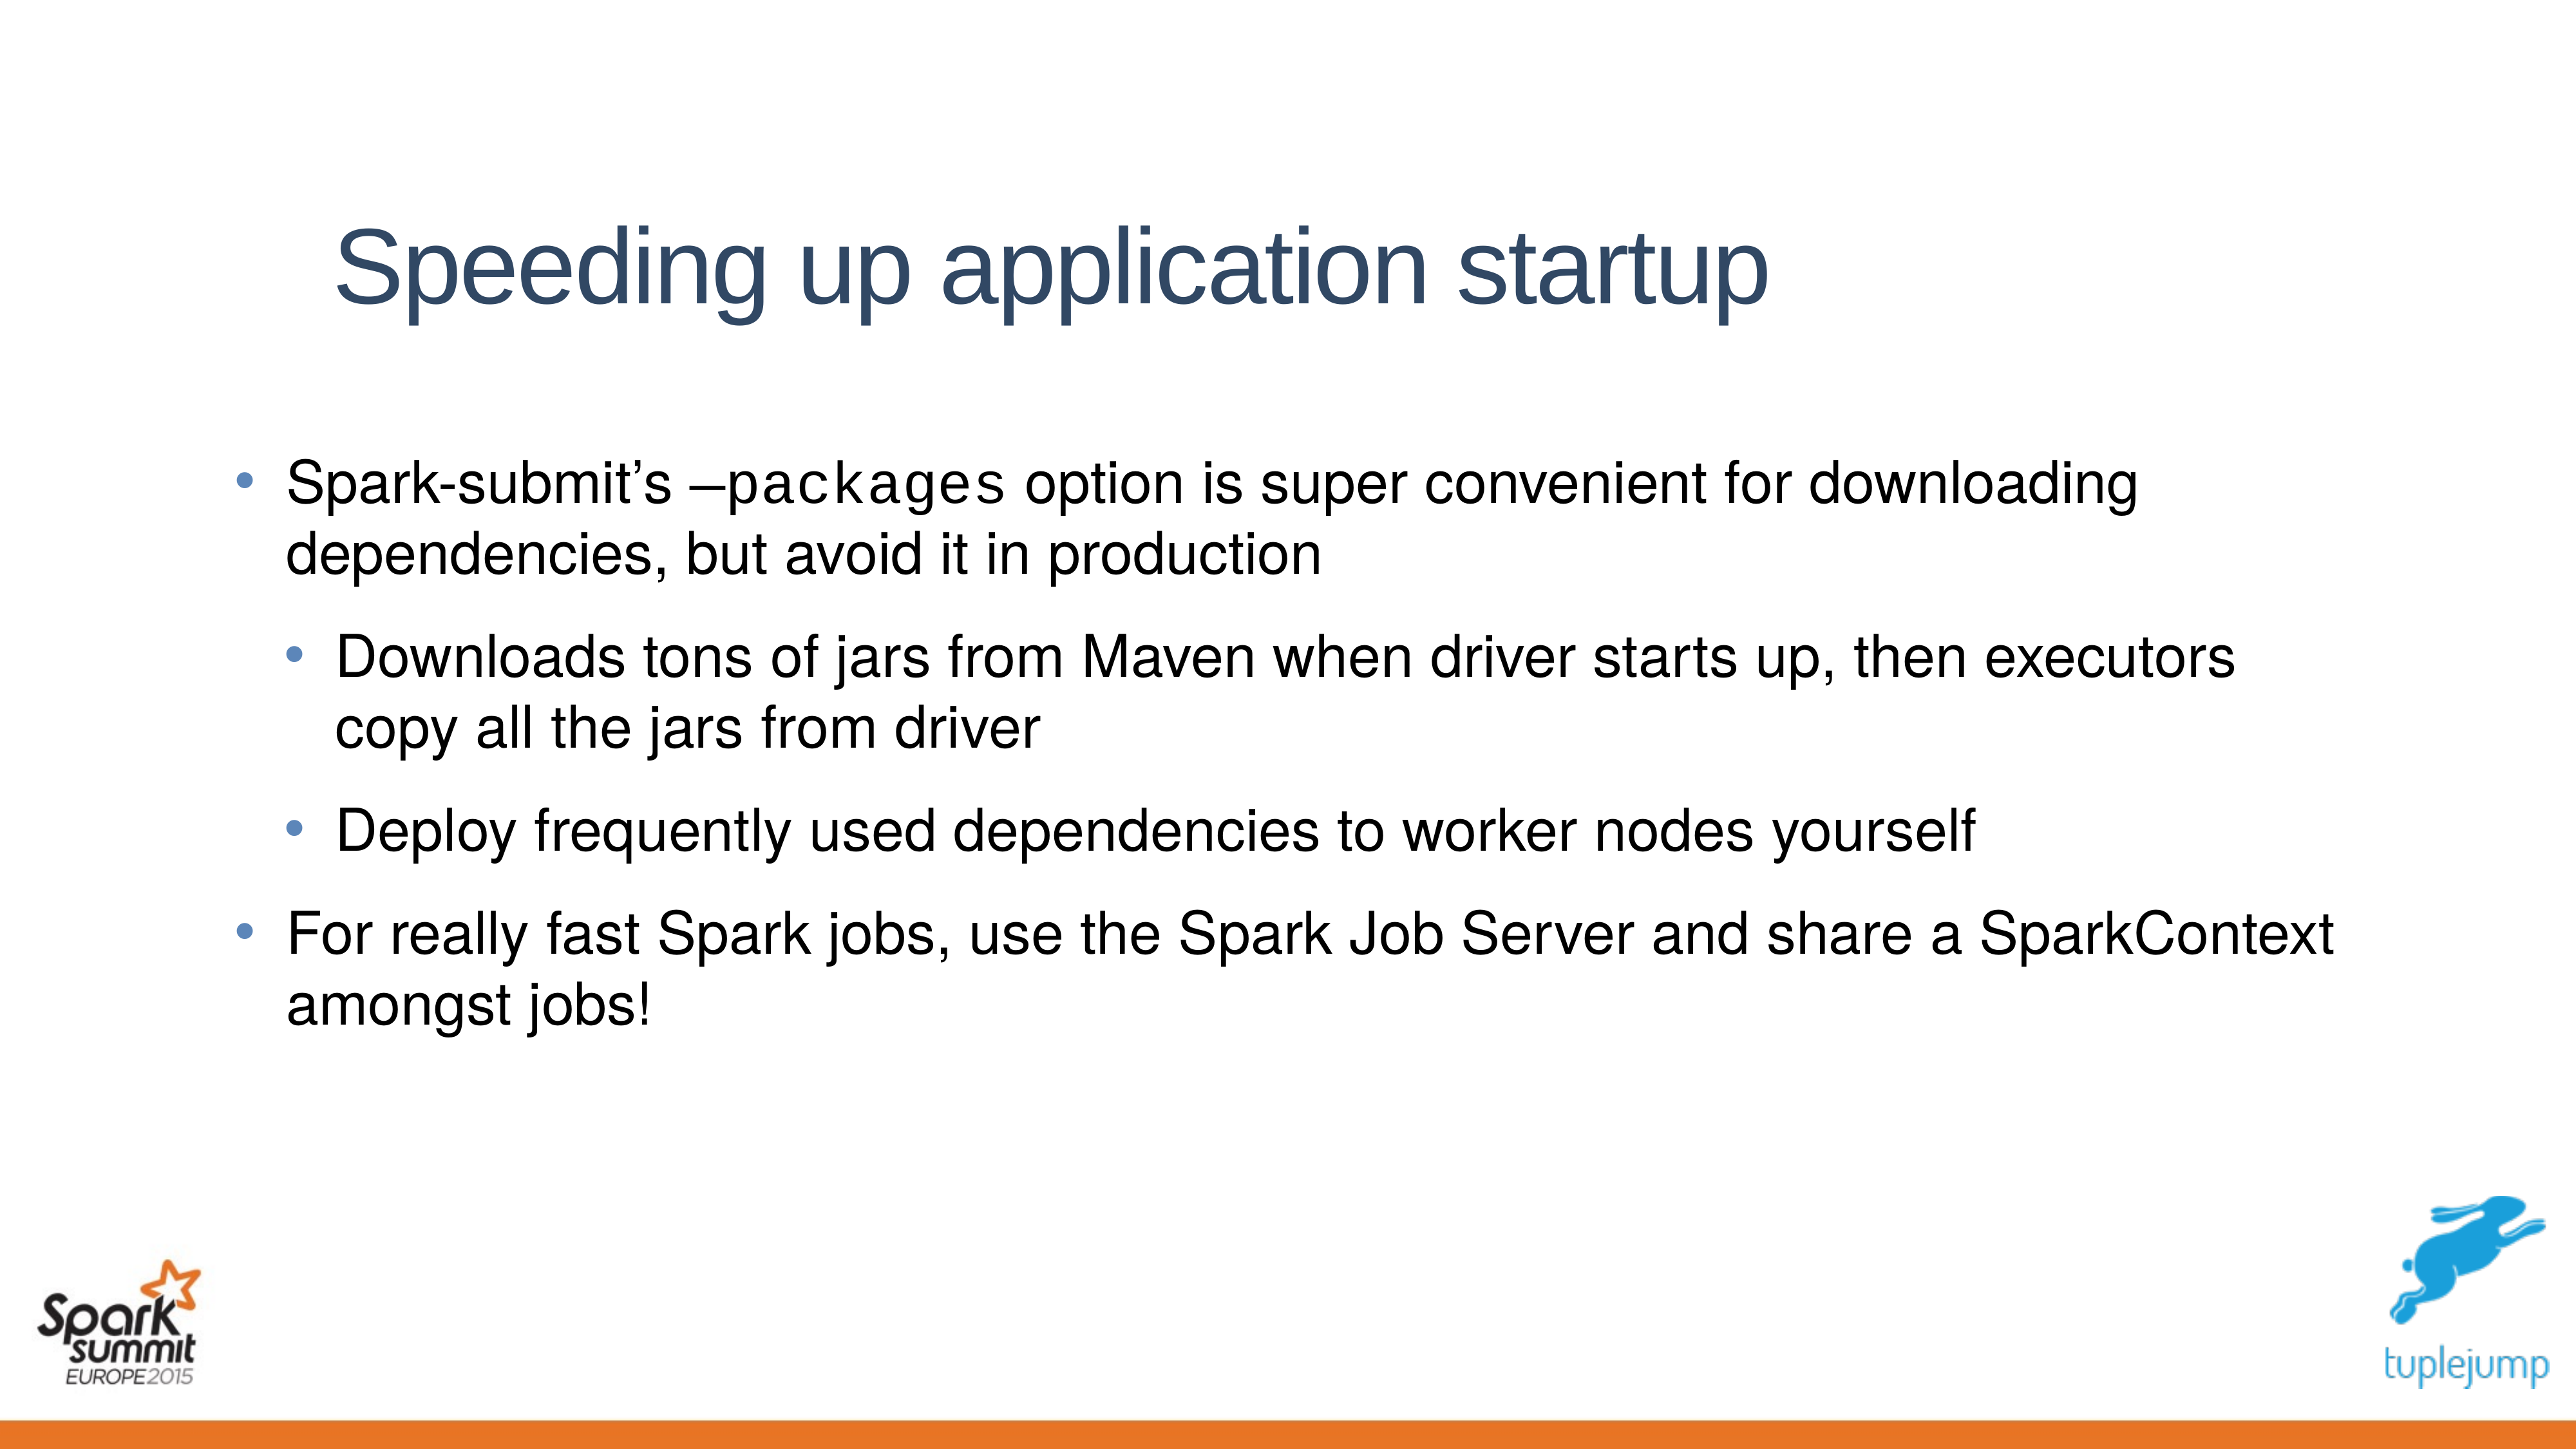

28
# Speeding up application startup
Spark-submit’s —packages option is super convenient for downloading dependencies, but avoid it in production
Downloads tons of jars from Maven when driver starts up, then executors copy all the jars from driver
Deploy frequently used dependencies to worker nodes yourself
For really fast Spark jobs, use the Spark Job Server and share a SparkContext amongst jobs!